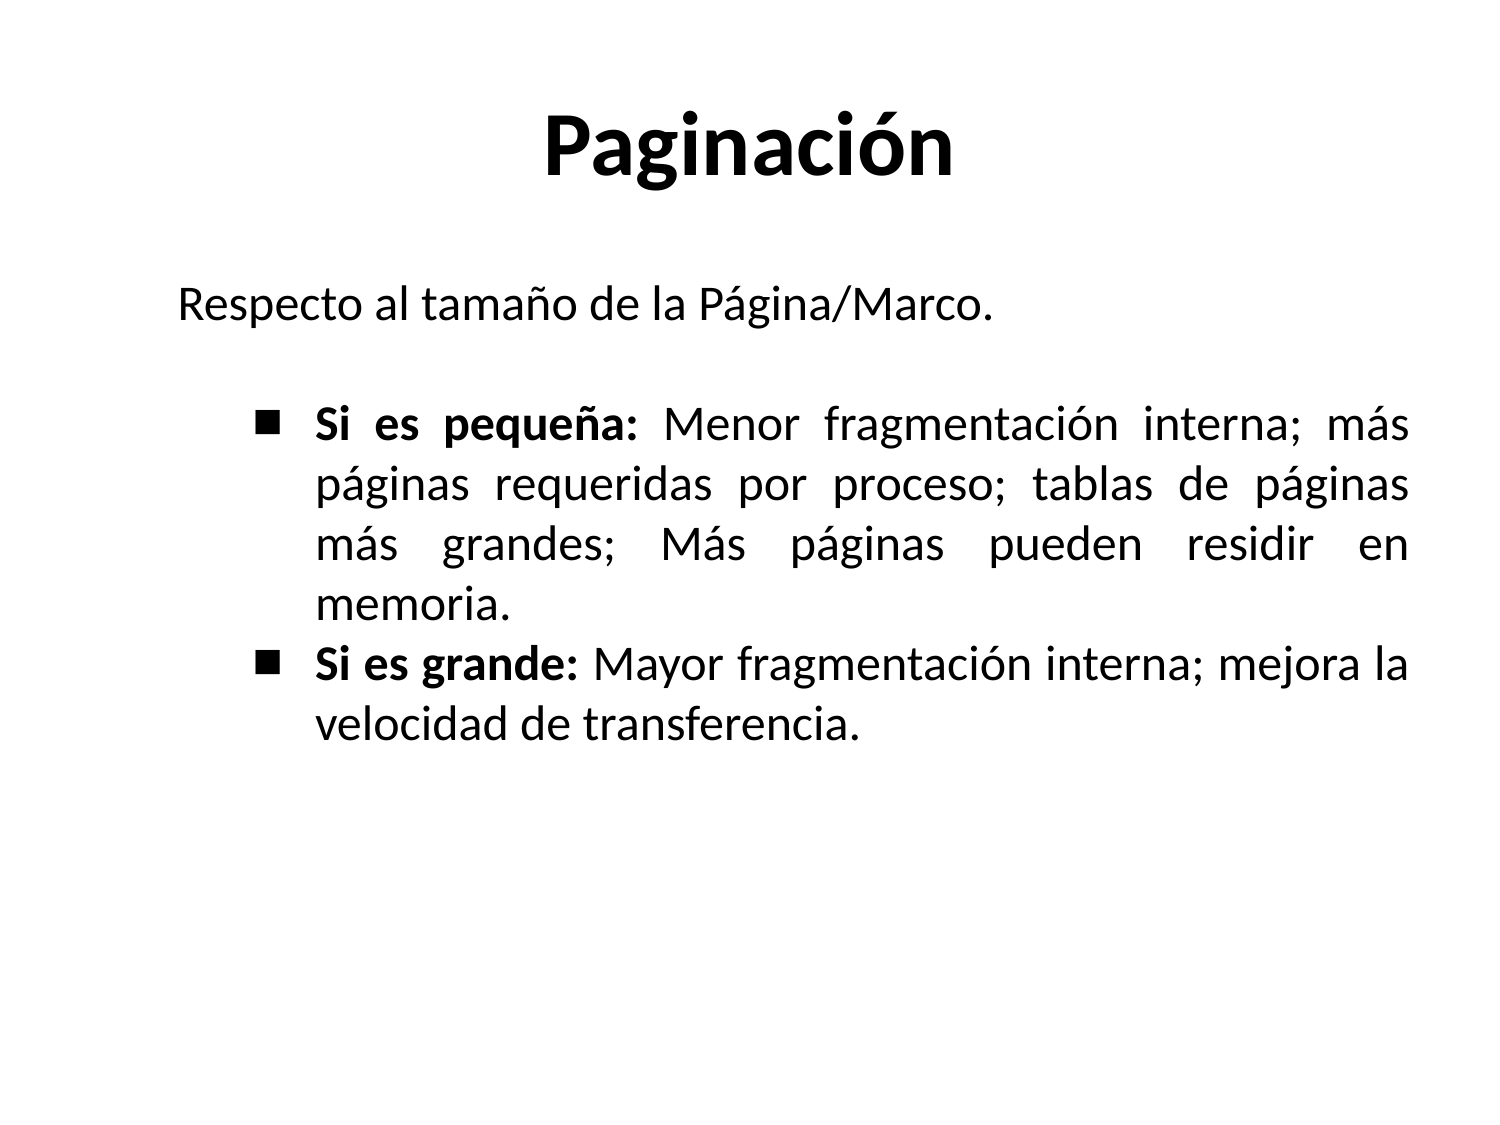

# Paginación
Respecto al tamaño de la Página/Marco.

Si es pequeña: Menor fragmentación interna; más páginas requeridas por proceso; tablas de páginas más grandes; Más páginas pueden residir en memoria.
Si es grande: Mayor fragmentación interna; mejora la velocidad de transferencia.